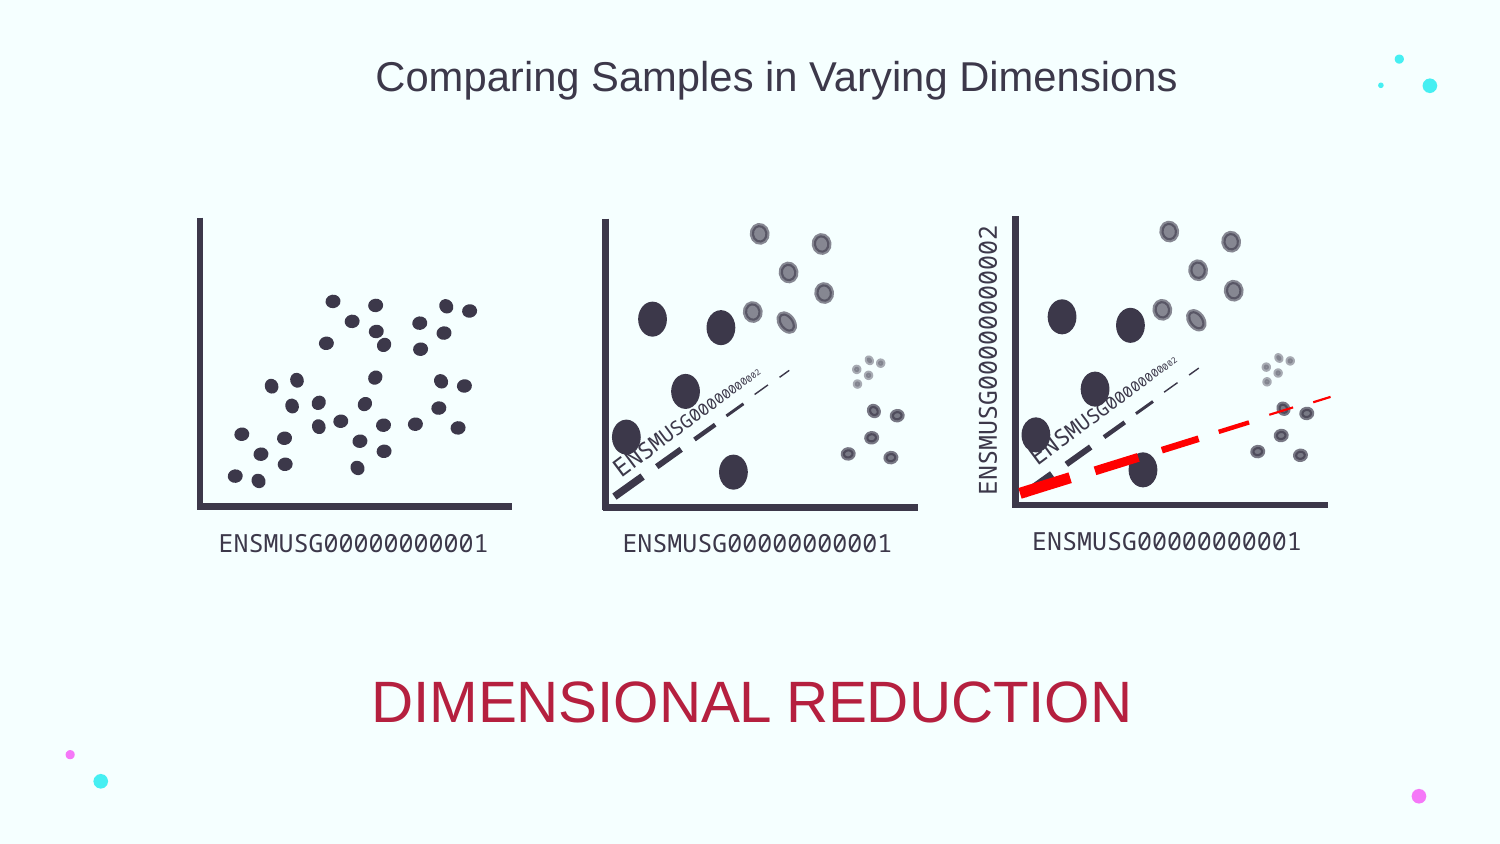

ENSMUSG00000000002

ENSMUSG00000000001
Comparing Samples in Varying Dimensions

ENSMUSG00000000001
ENSMUSG00000000002
ENSMUSG00000000002

ENSMUSG00000000001
DIMENSIONAL REDUCTION